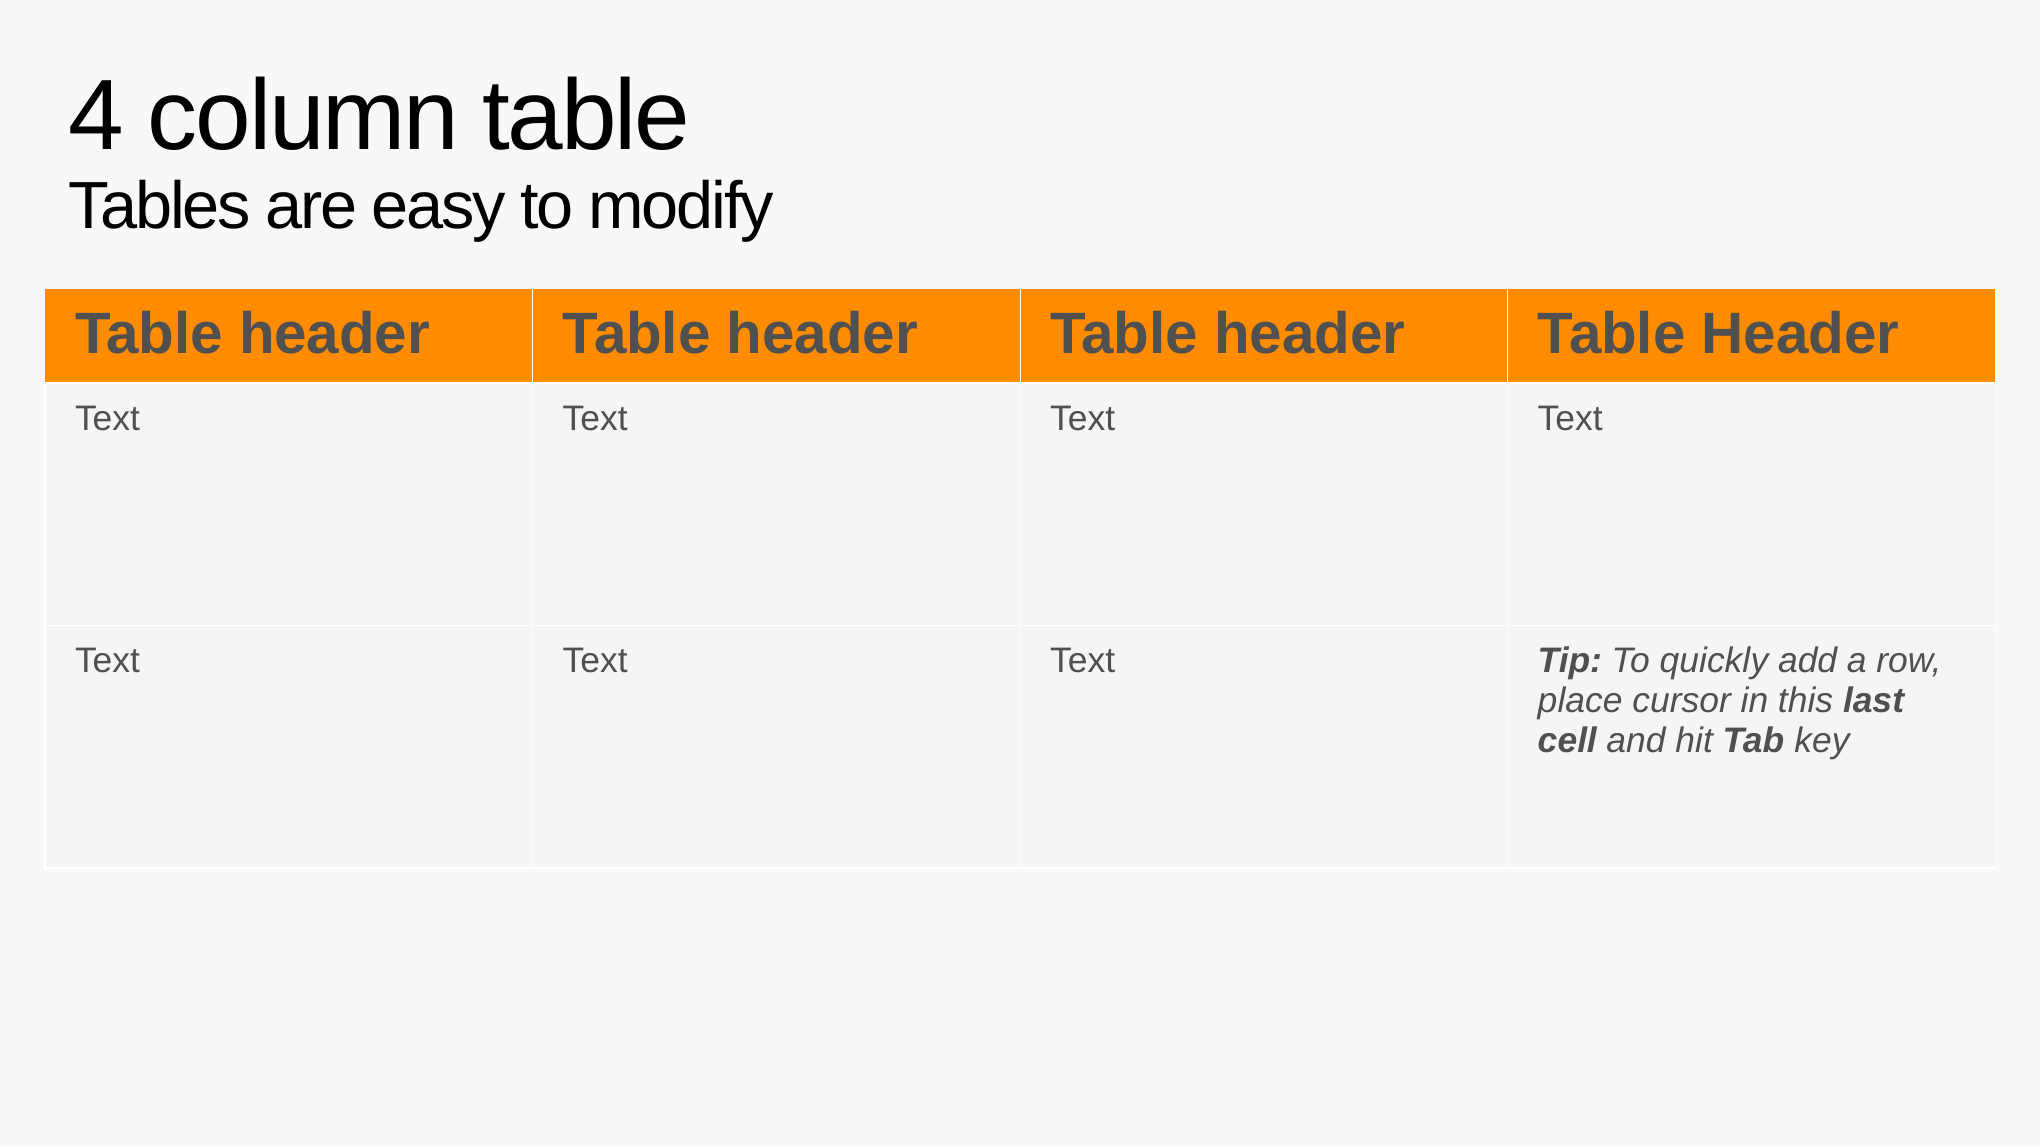

# 4 column table Tables are easy to modify
| Table header | Table header | Table header | Table Header |
| --- | --- | --- | --- |
| Text | Text | Text | Text |
| Text | Text | Text | Tip: To quickly add a row, place cursor in this last cell and hit Tab key |